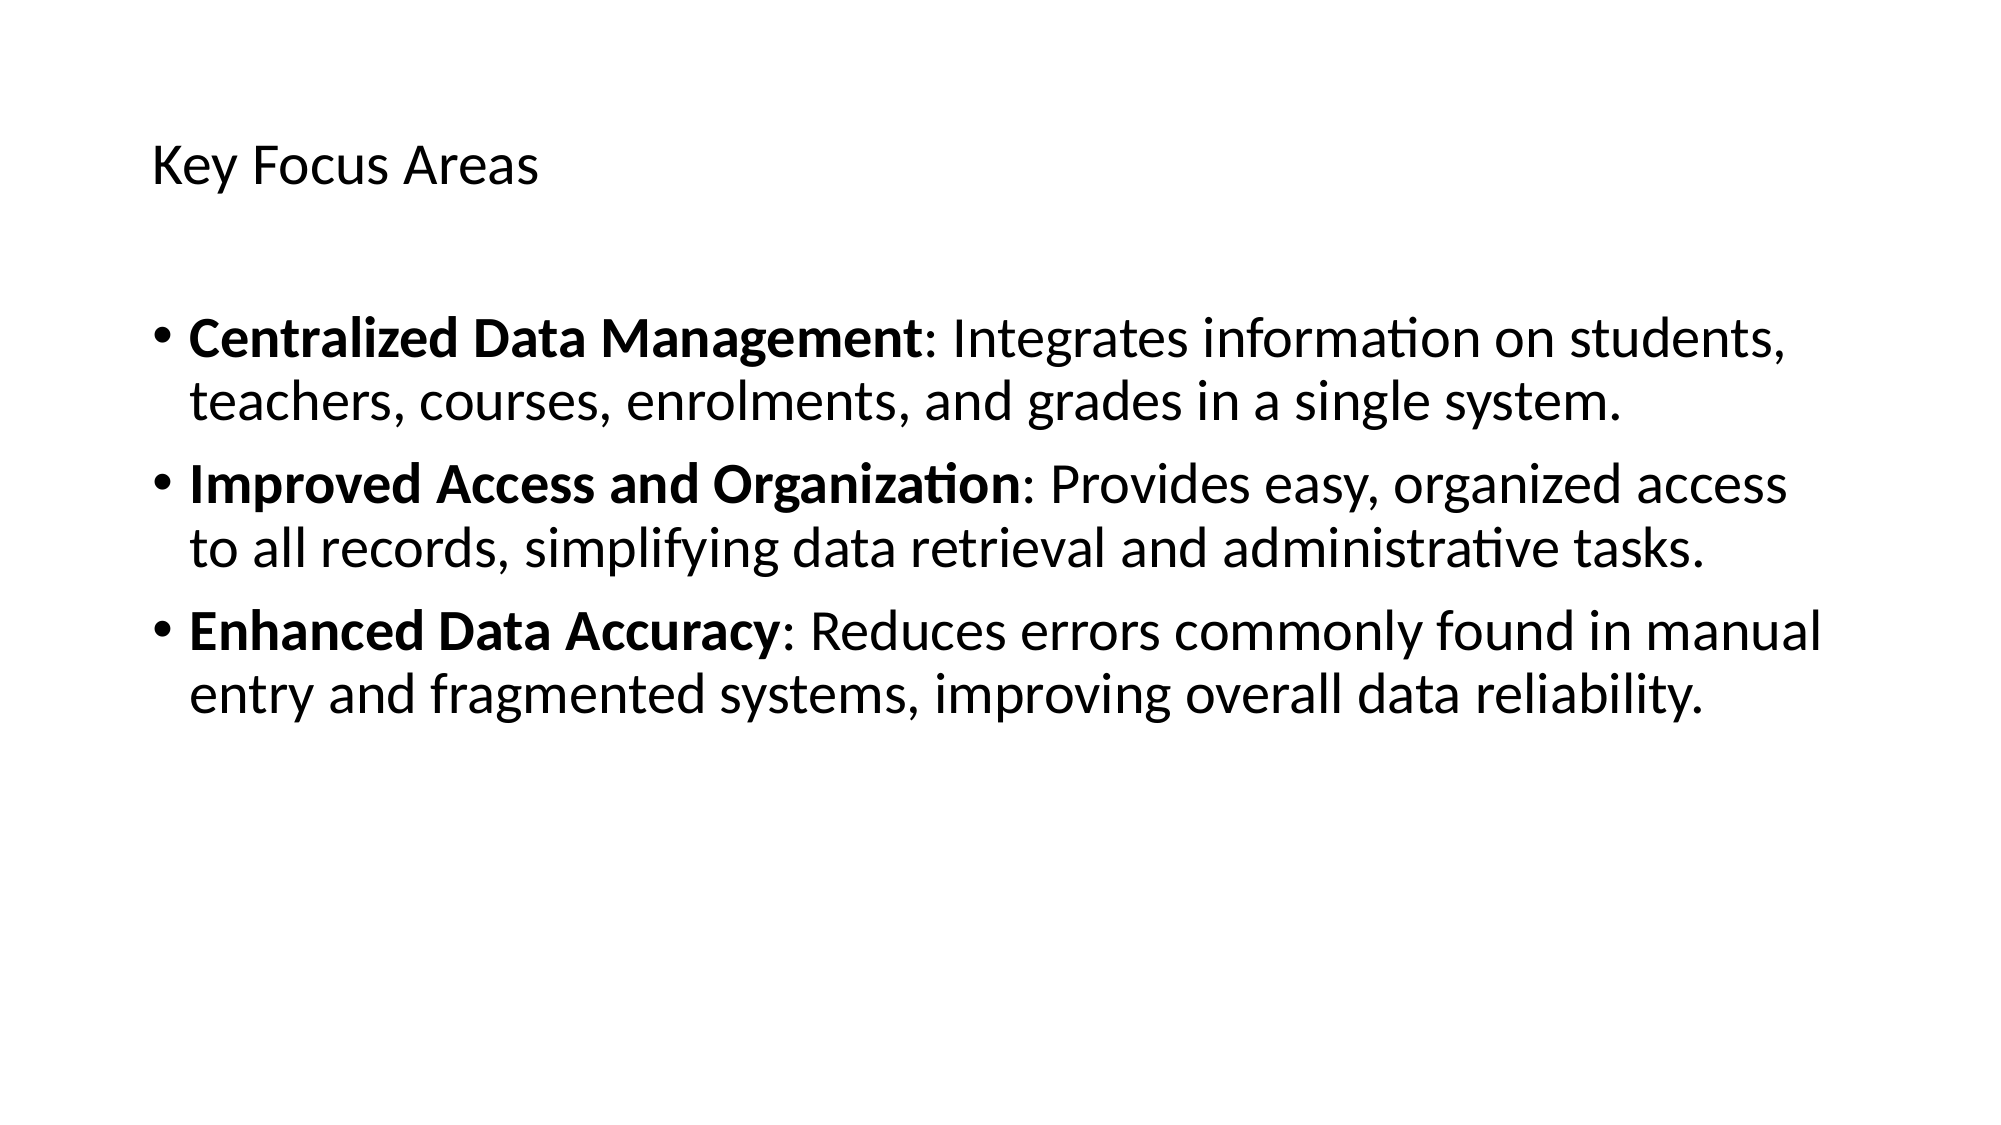

# Key Focus Areas
Centralized Data Management: Integrates information on students, teachers, courses, enrolments, and grades in a single system.
Improved Access and Organization: Provides easy, organized access to all records, simplifying data retrieval and administrative tasks.
Enhanced Data Accuracy: Reduces errors commonly found in manual entry and fragmented systems, improving overall data reliability.